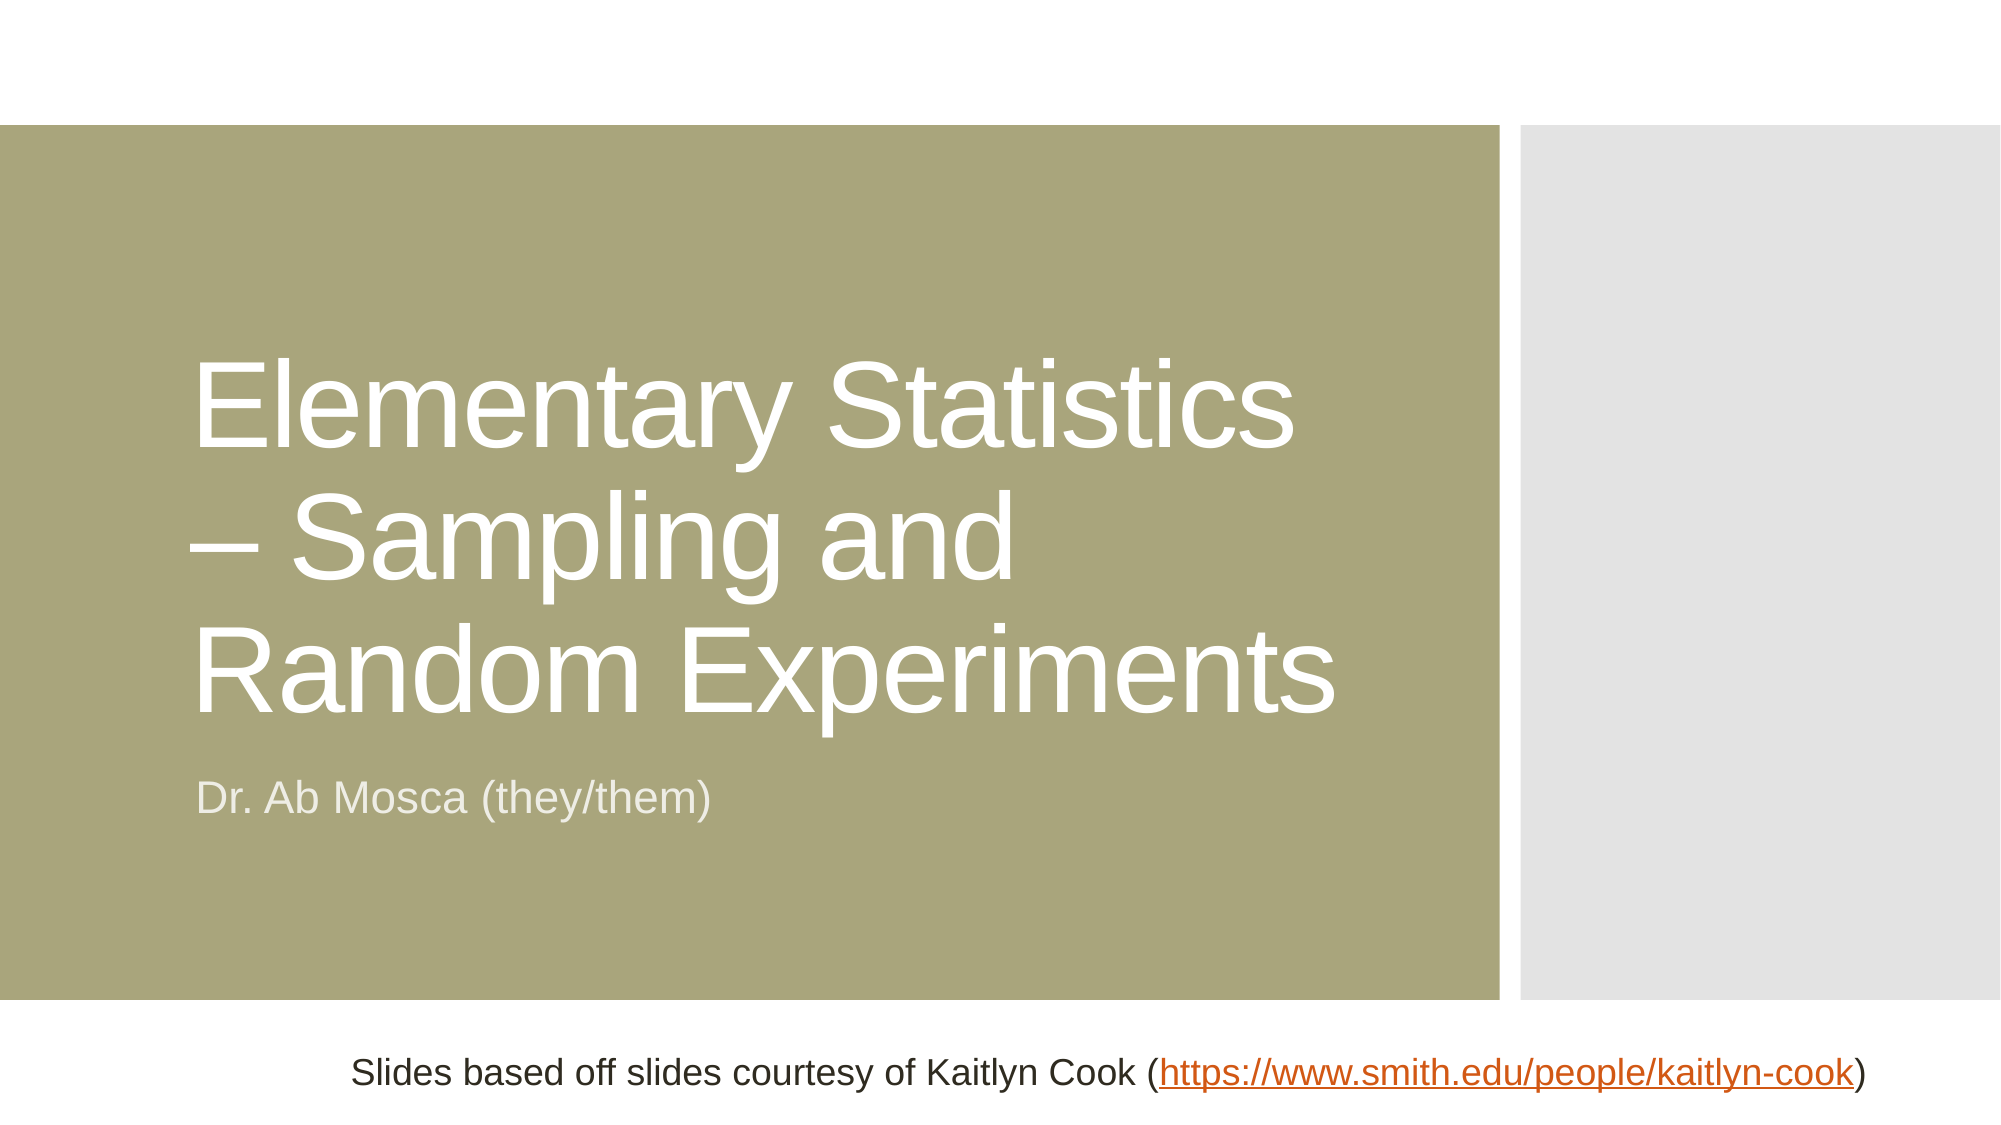

# Elementary Statistics – Sampling and Random Experiments
Dr. Ab Mosca (they/them)
Slides based off slides courtesy of Kaitlyn Cook (https://www.smith.edu/people/kaitlyn-cook)